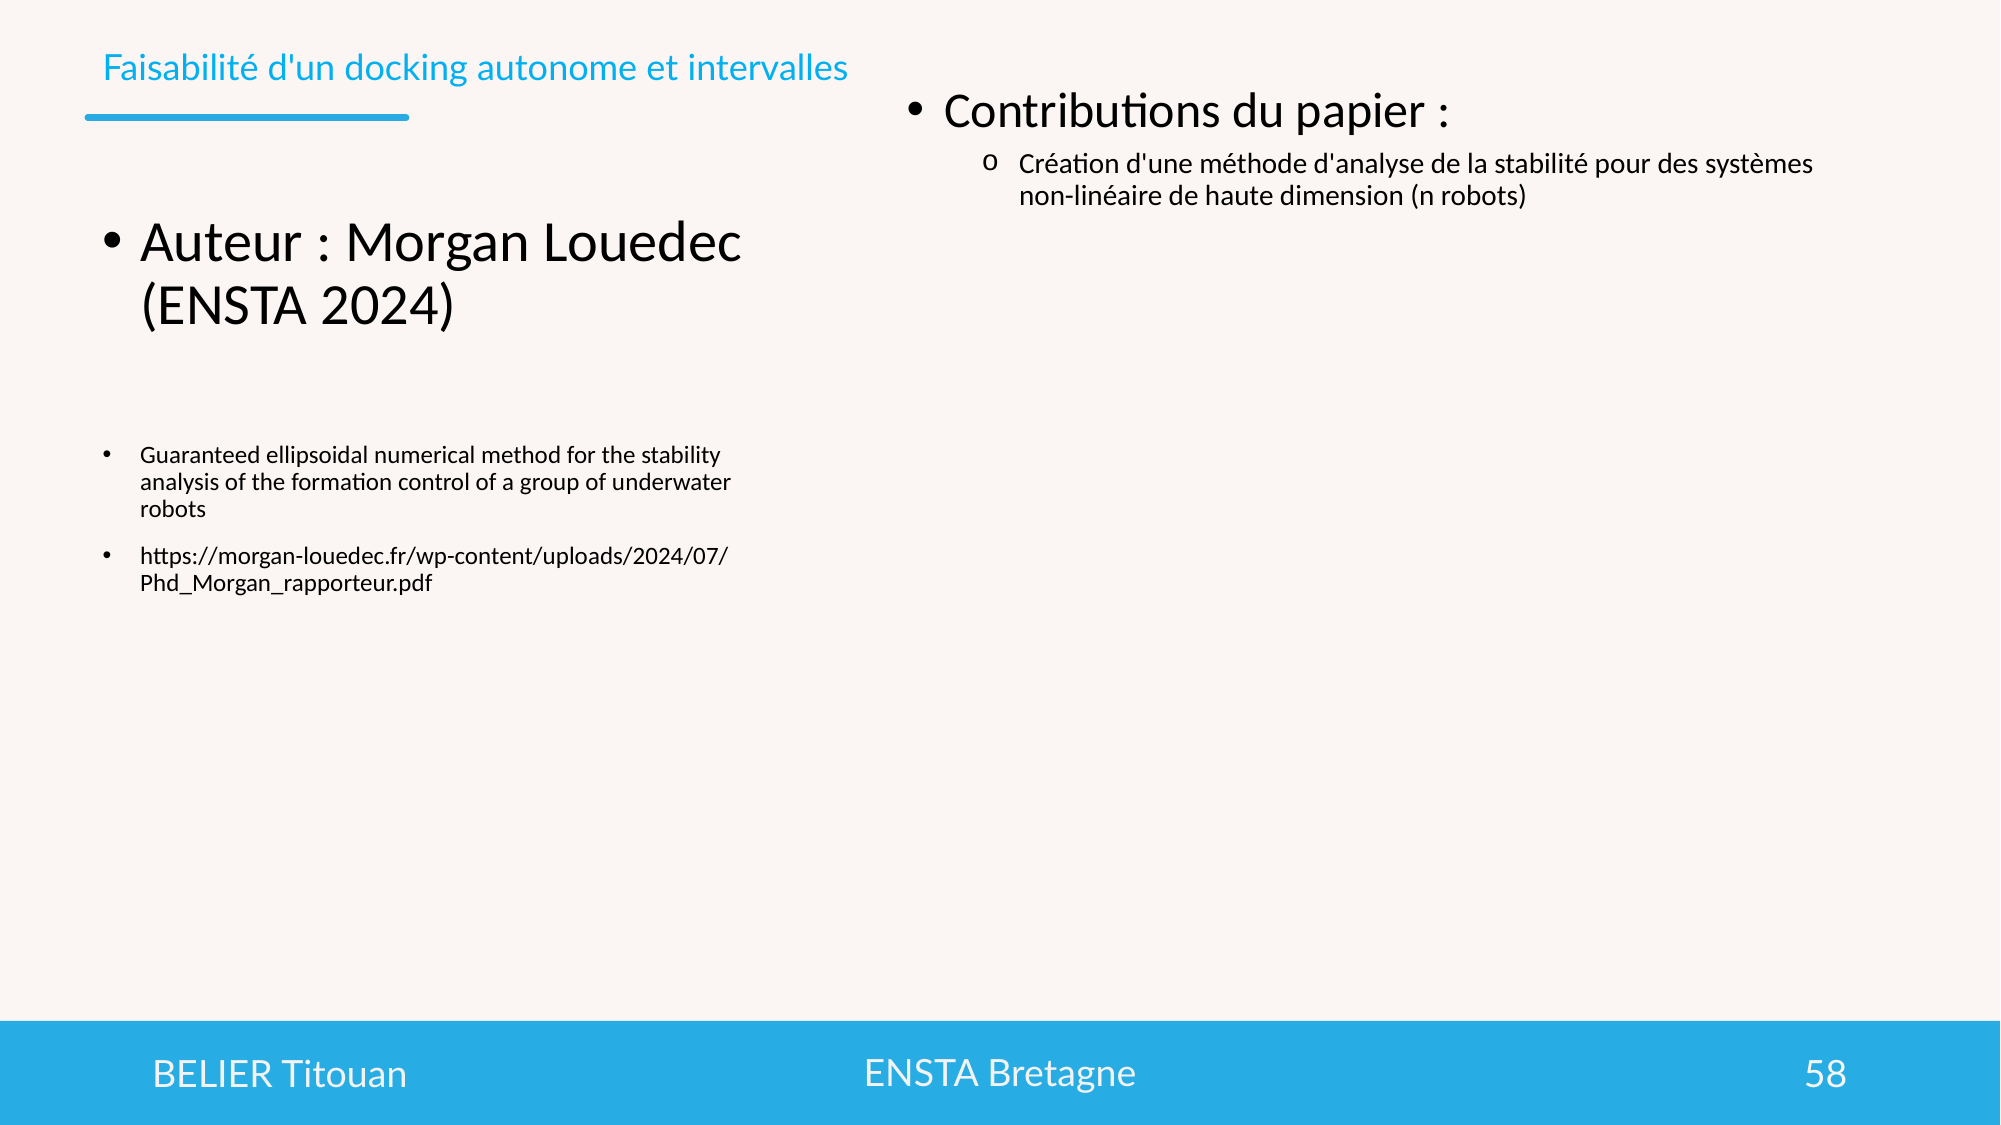

Faisabilité d'un docking autonome et intervalles
Contributions du papier :
Création d'une méthode d'analyse de la stabilité pour des systèmes non-linéaire de haute dimension (n robots)
Auteur : Morgan Louedec (ENSTA 2024)

Guaranteed ellipsoidal numerical method for the stability analysis of the formation control of a group of underwater robots
https://morgan-louedec.fr/wp-content/uploads/2024/07/Phd_Morgan_rapporteur.pdf

58